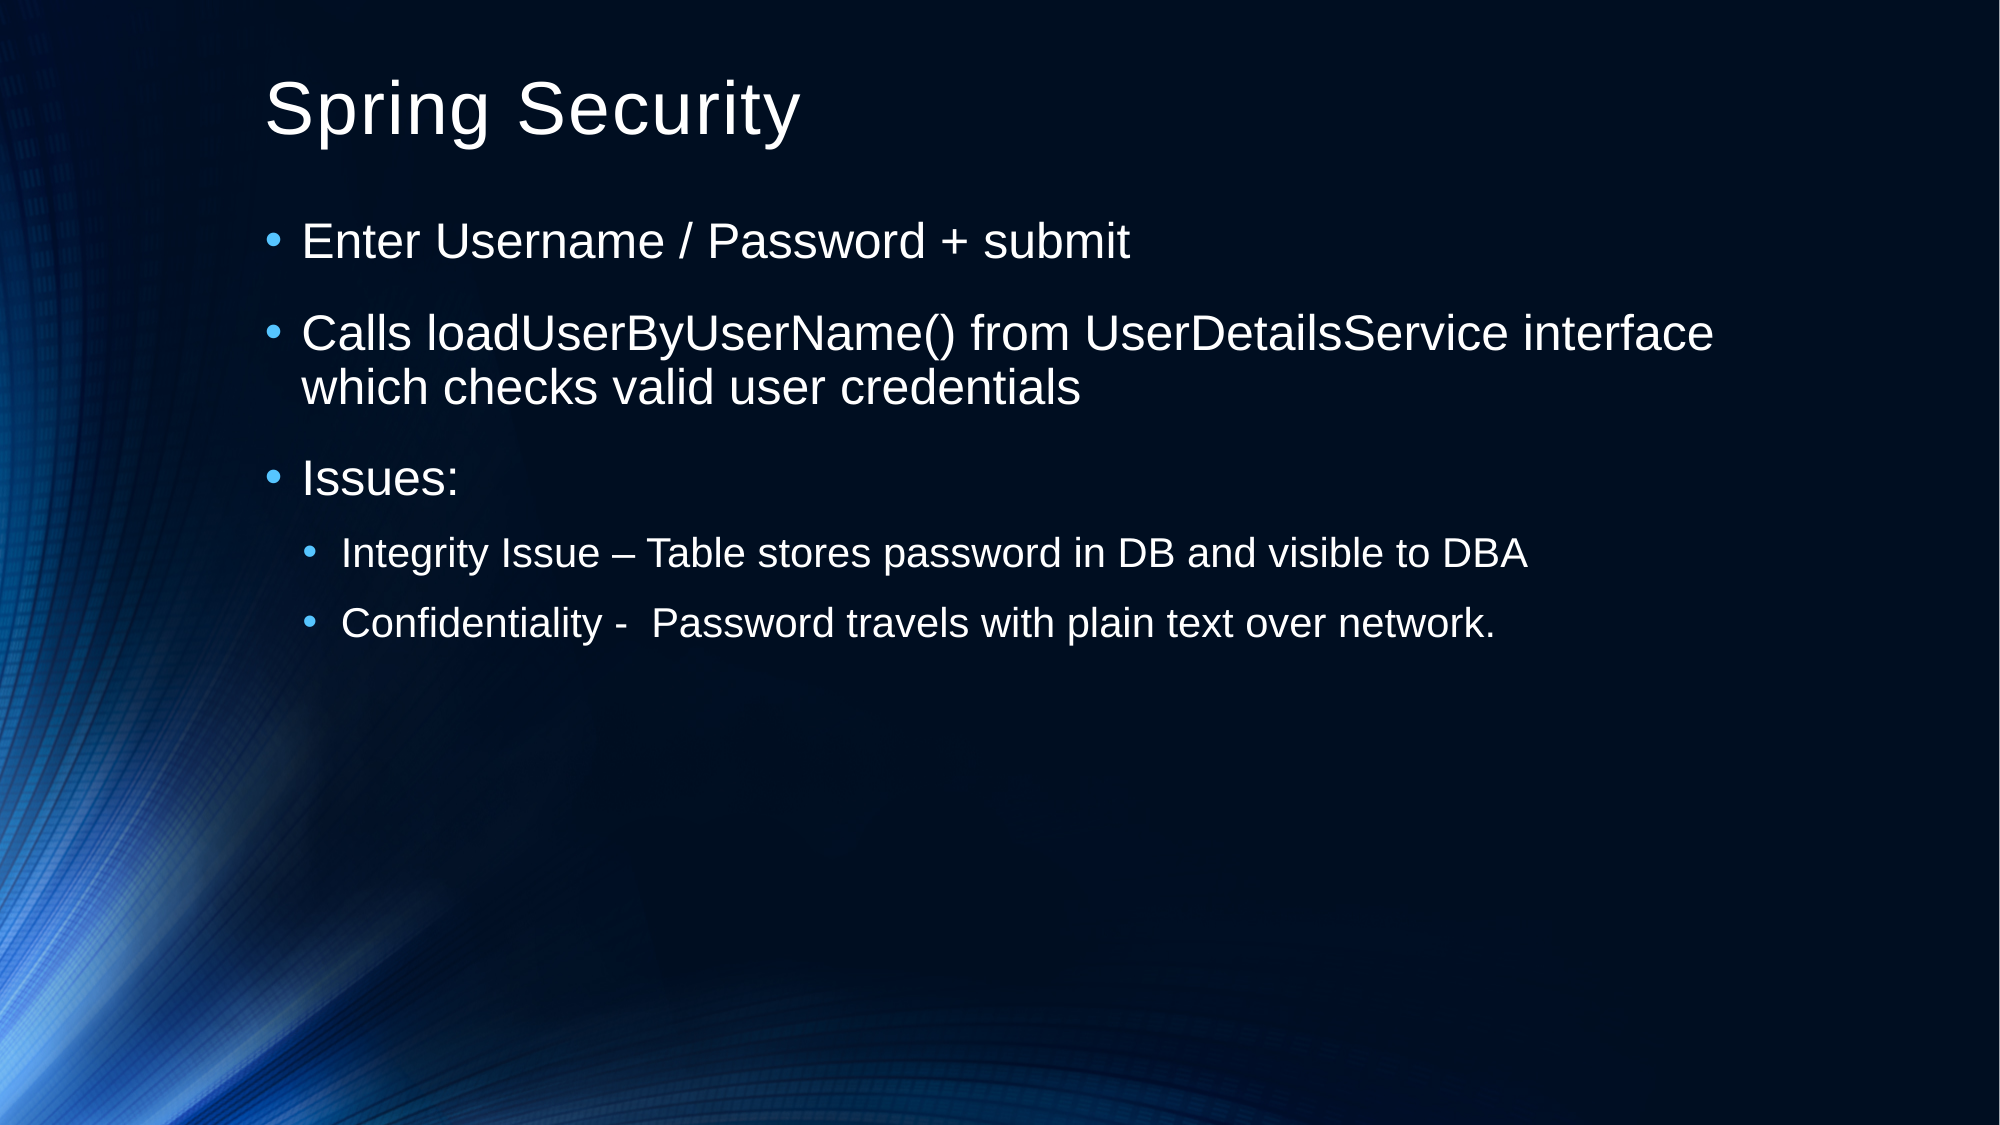

# Spring Security
Enter Username / Password + submit
Calls loadUserByUserName() from UserDetailsService interface which checks valid user credentials
Issues:
Integrity Issue – Table stores password in DB and visible to DBA
Confidentiality -  Password travels with plain text over network.